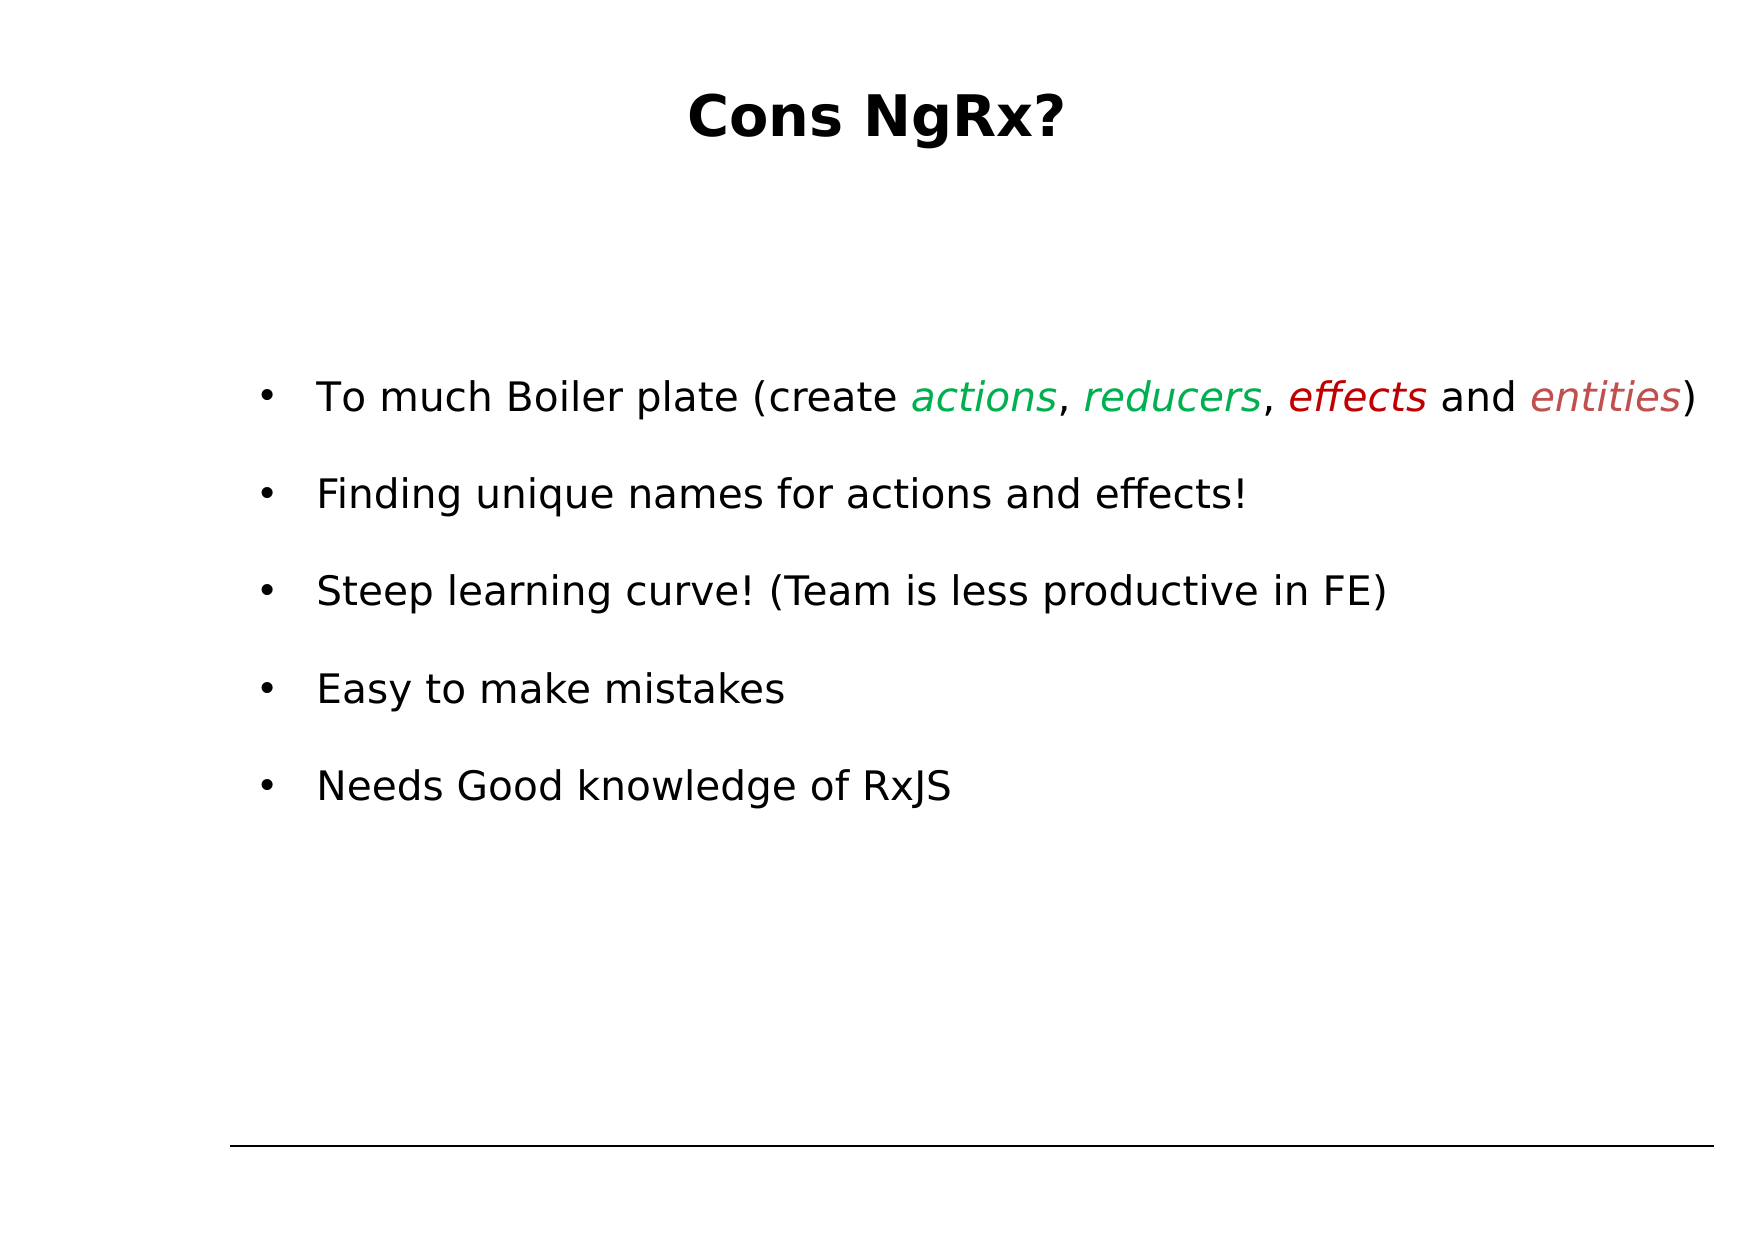

# Cons NgRx?
To much Boiler plate (create actions, reducers, effects and entities)

Finding unique names for actions and effects!

Steep learning curve! (Team is less productive in FE)

Easy to make mistakes

Needs Good knowledge of RxJS